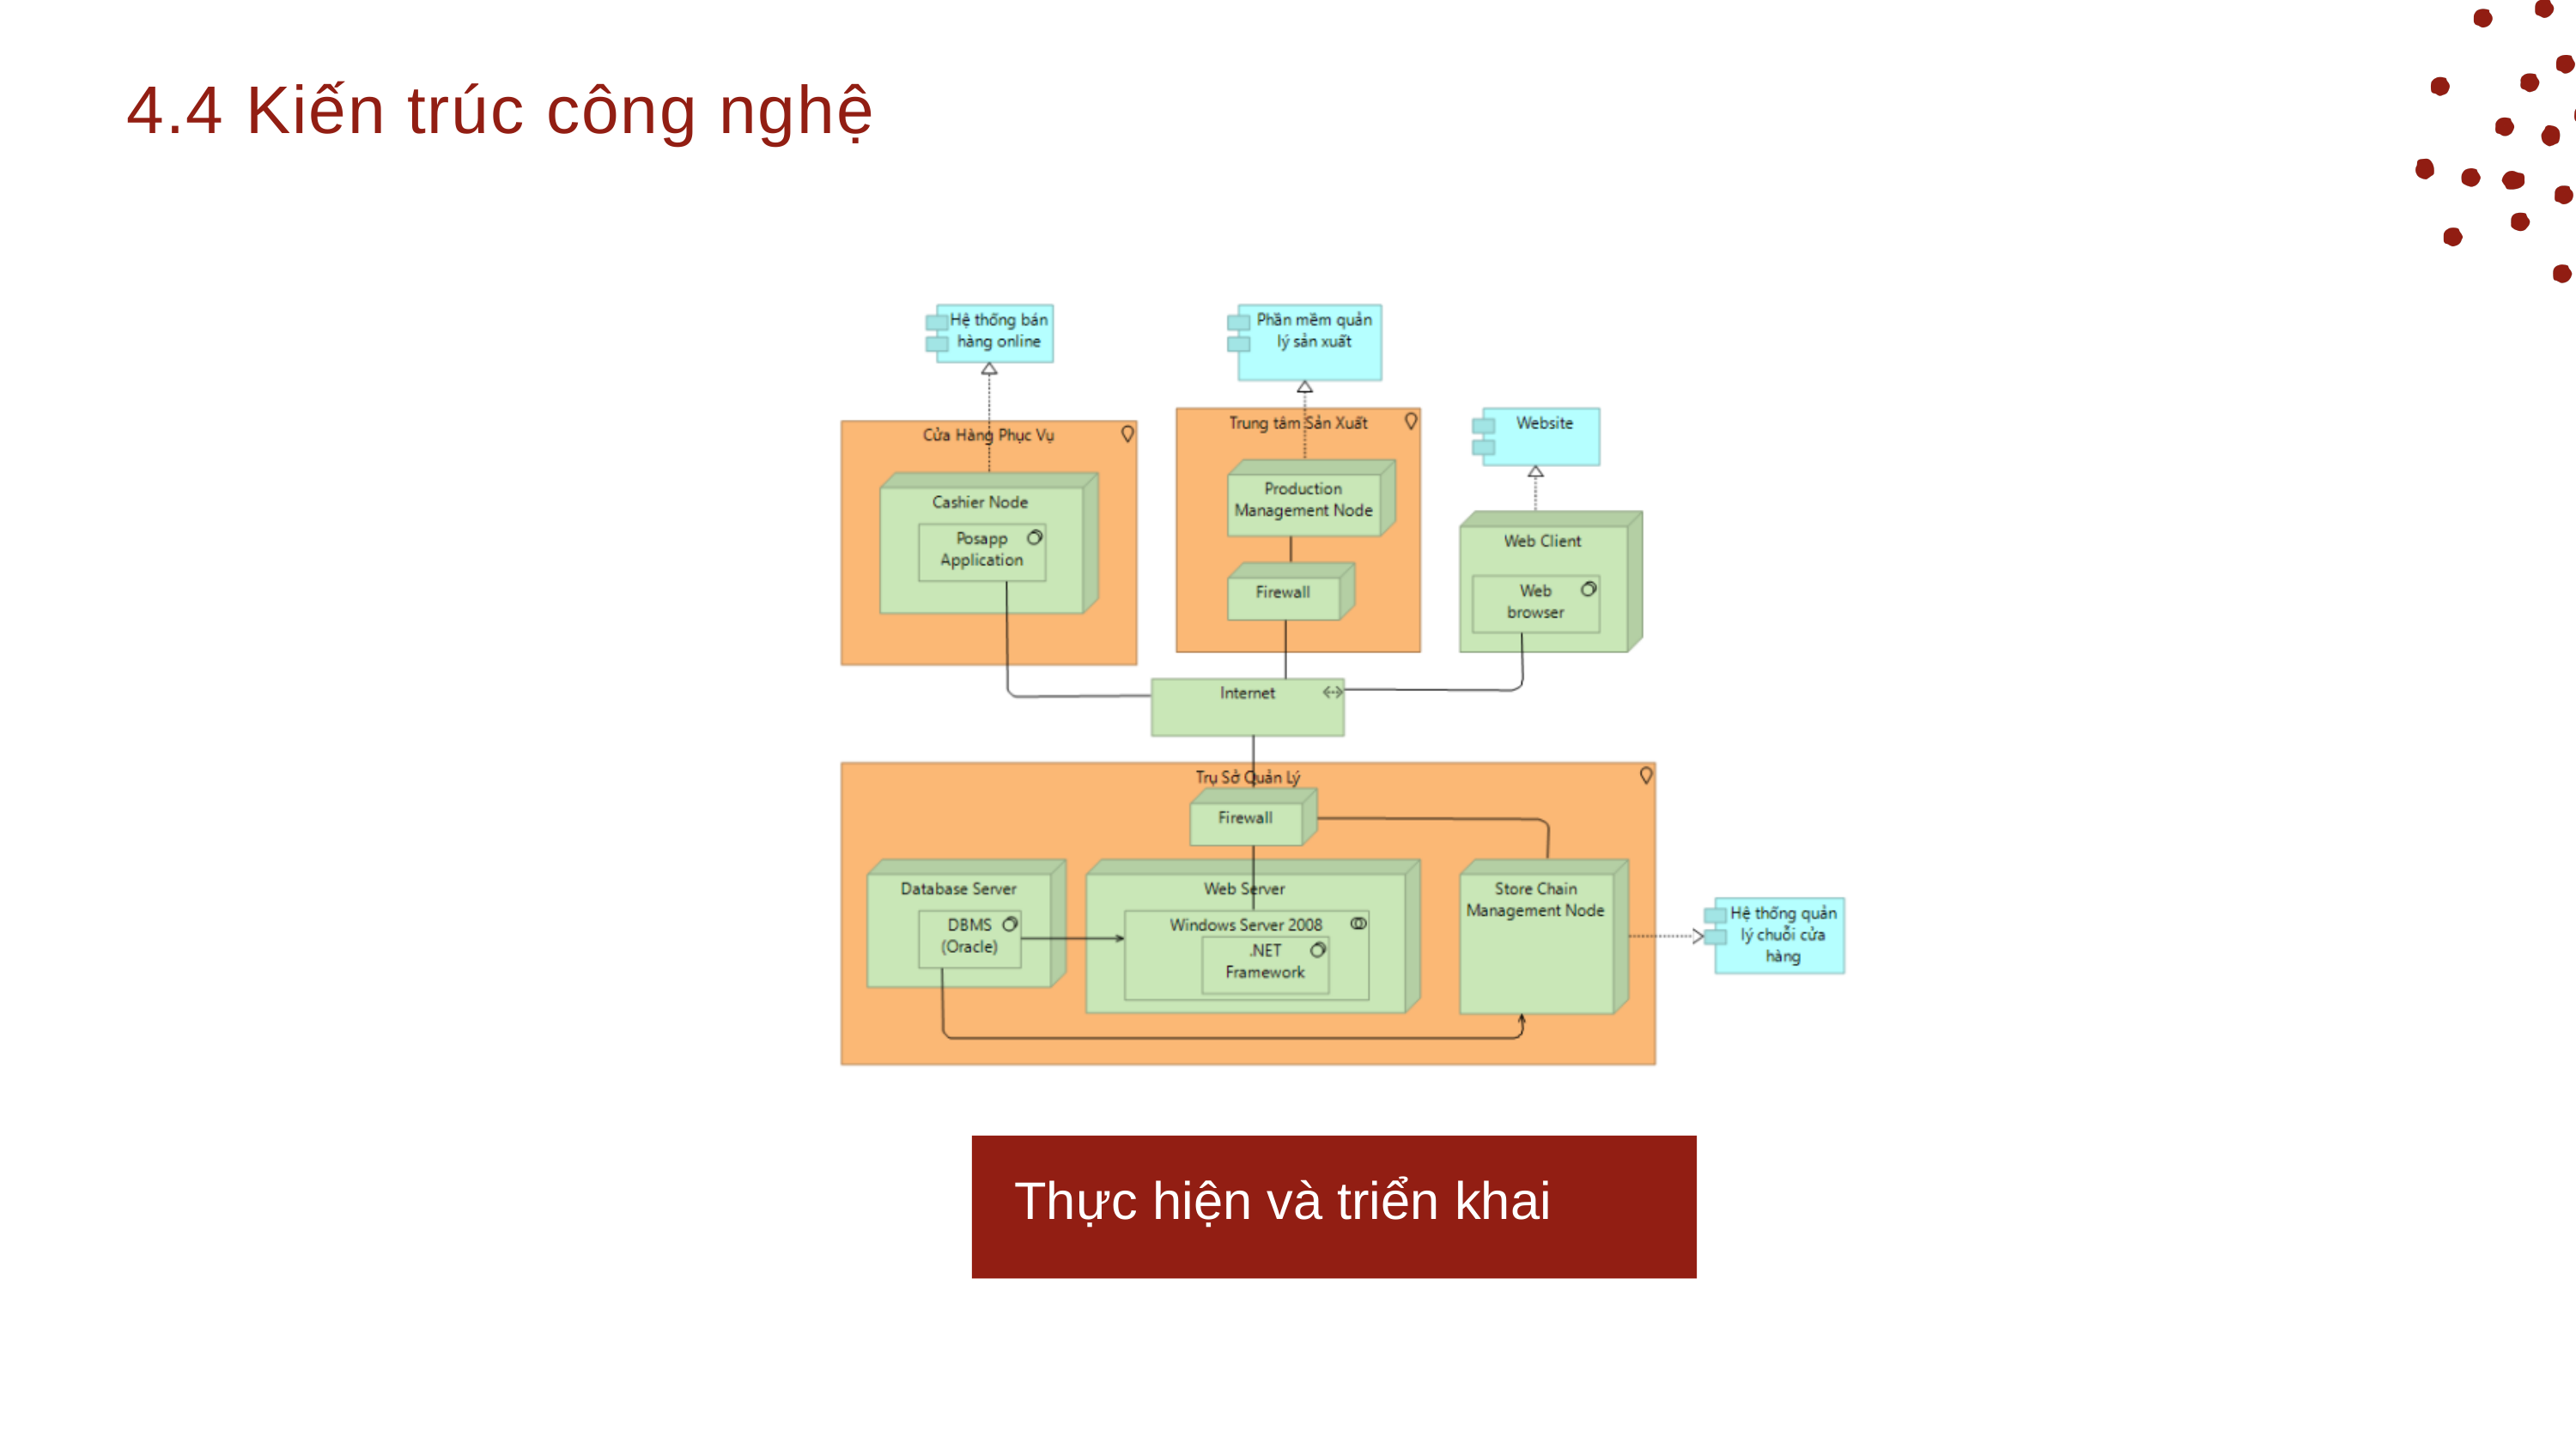

4.4 Kiến trúc công nghệ

Thực hiện và triển khai